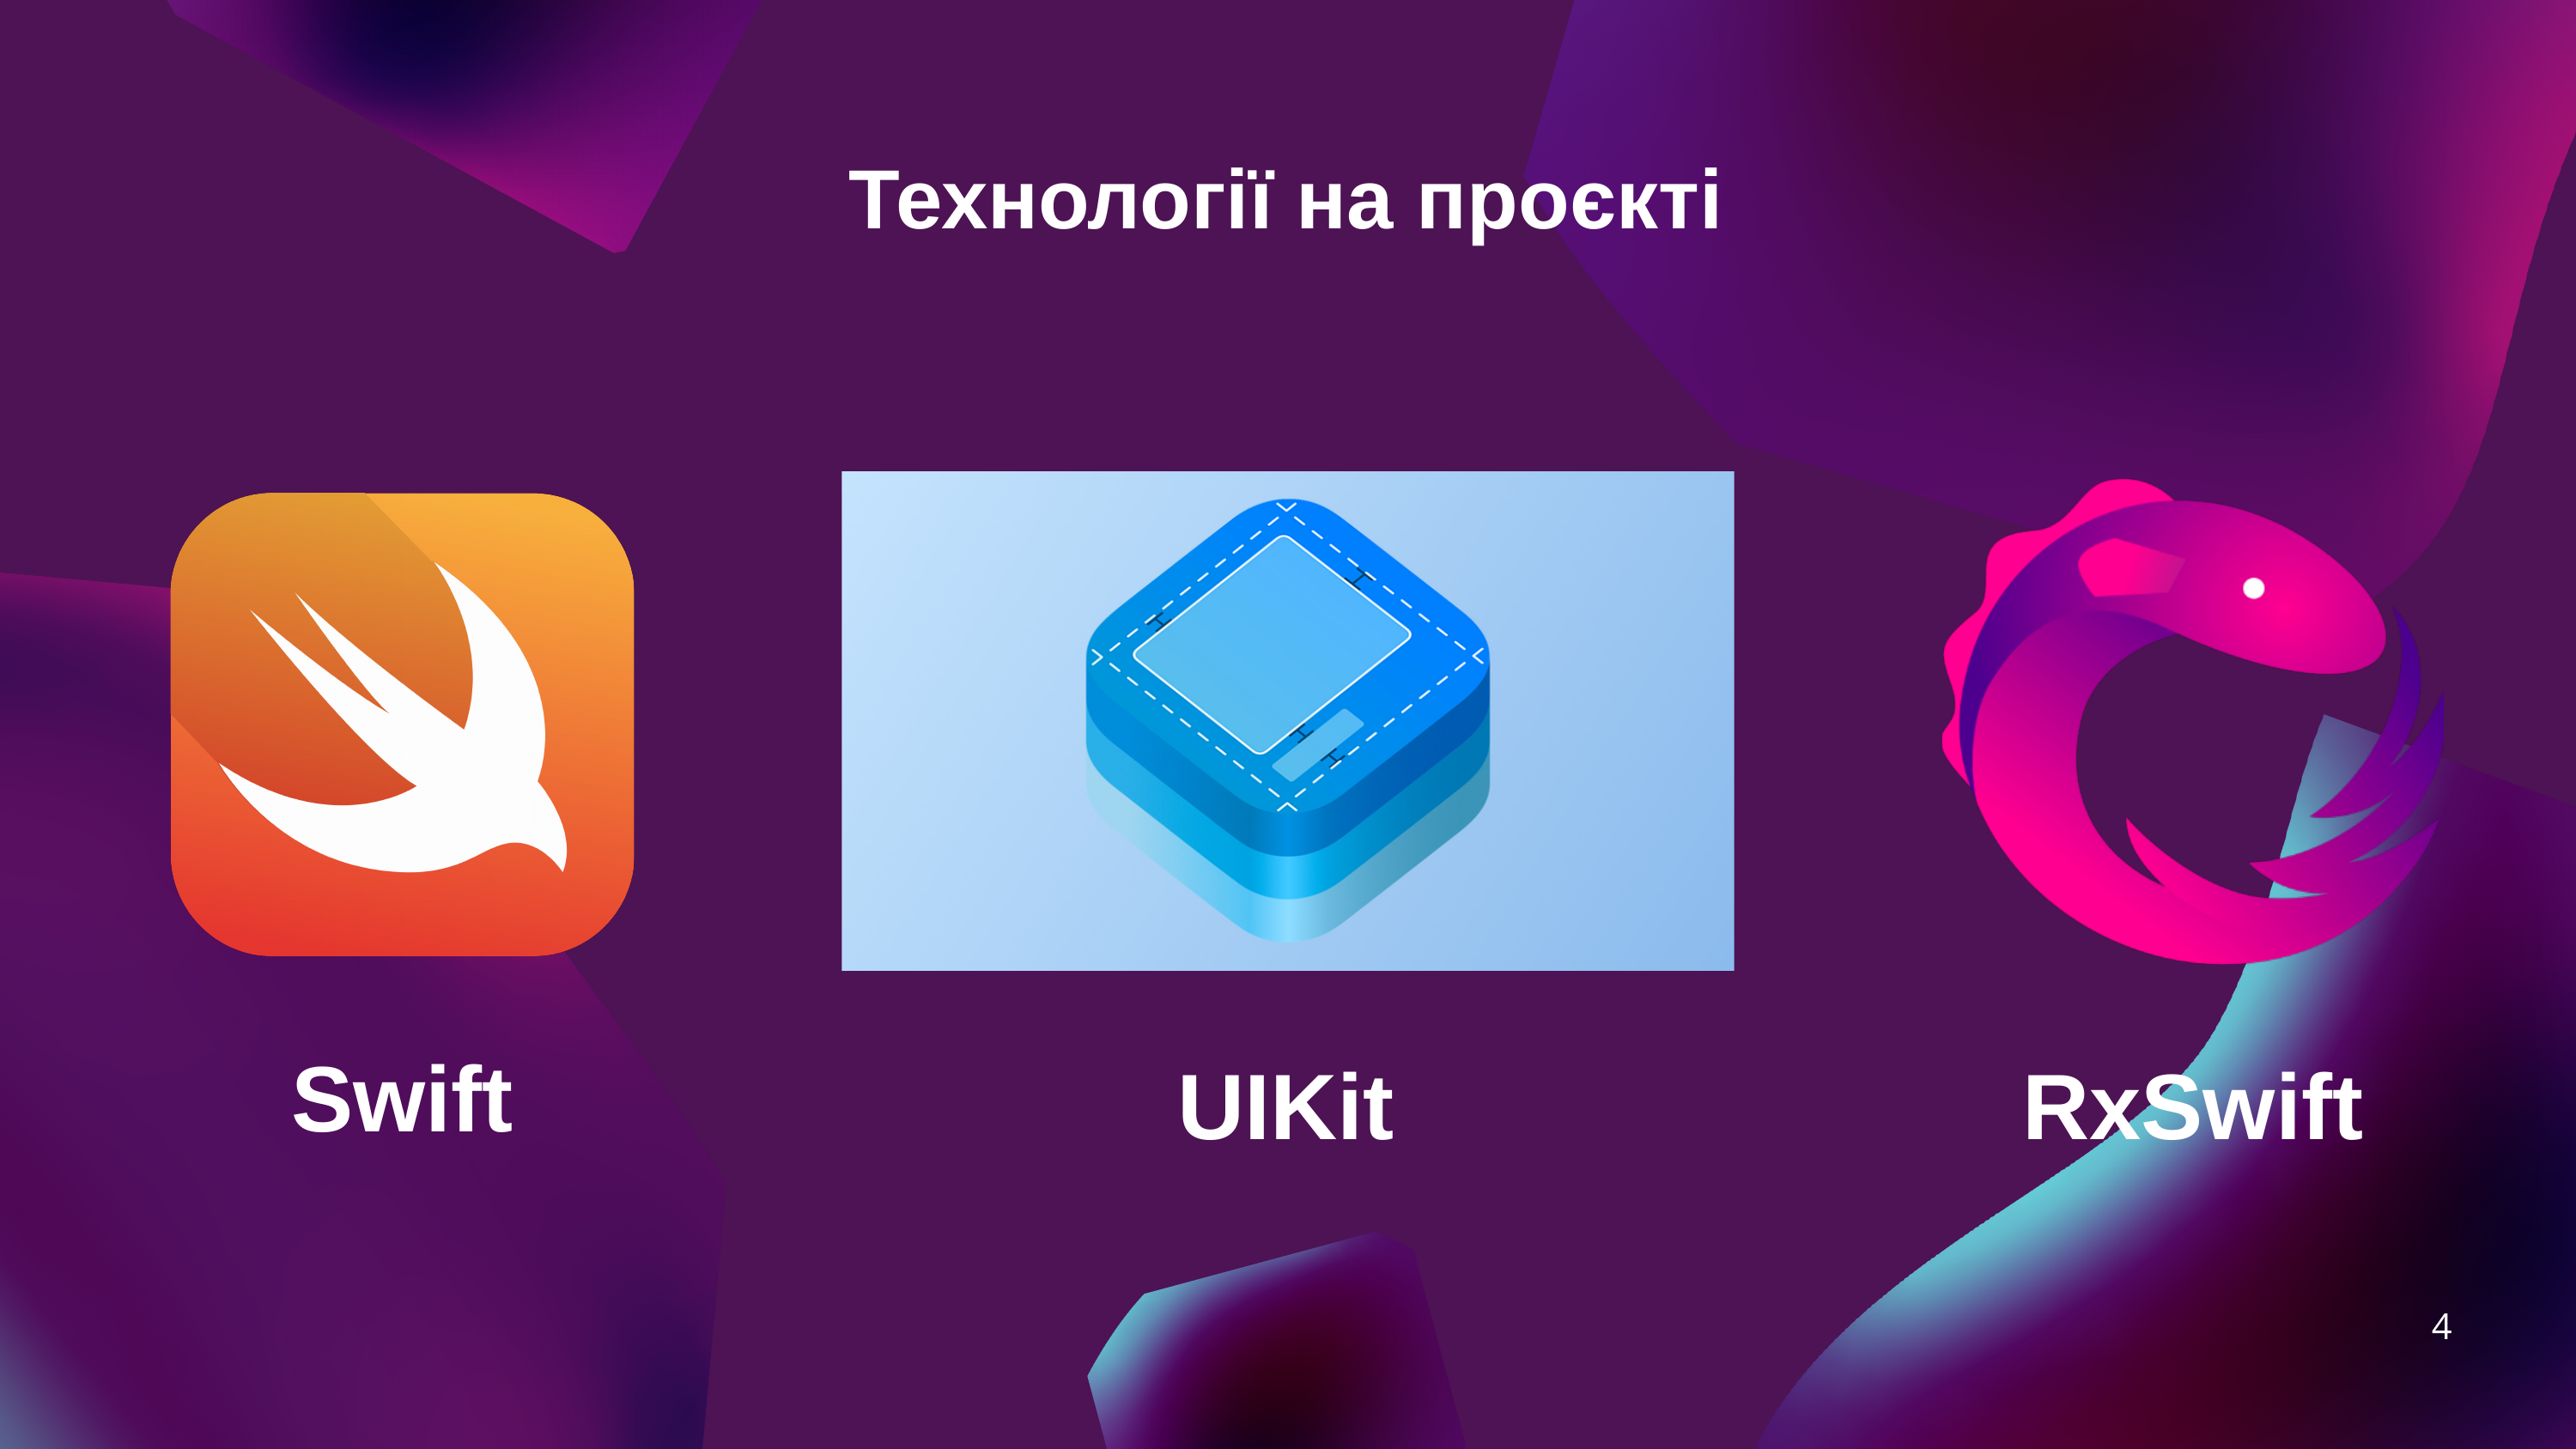

Технології на проєкті

Swift
UIKit
RxSwift

4